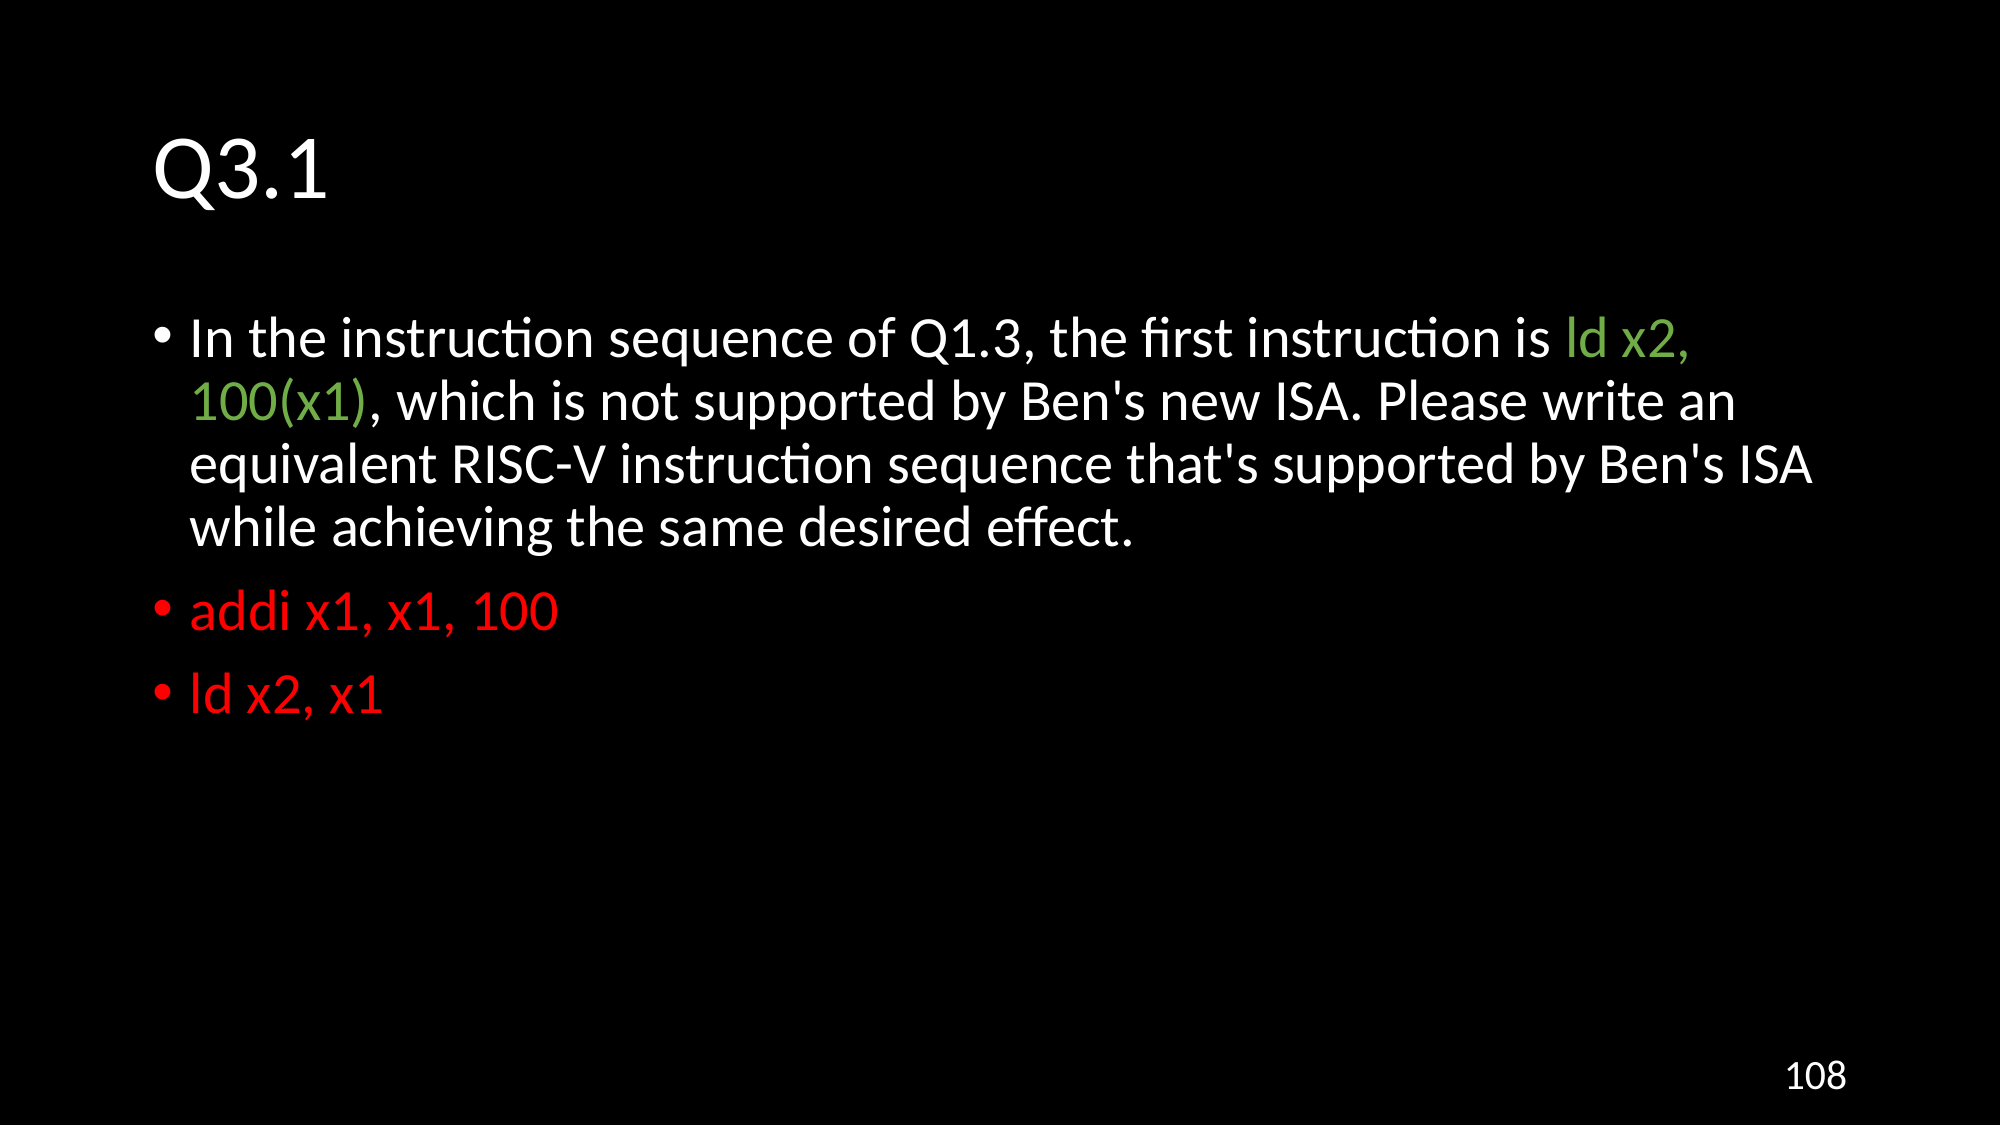

# Q3.1
In the instruction sequence of Q1.3, the first instruction is ld x2, 100(x1), which is not supported by Ben's new ISA. Please write an equivalent RISC-V instruction sequence that's supported by Ben's ISA while achieving the same desired effect.
addi x1, x1, 100
ld x2, x1
108